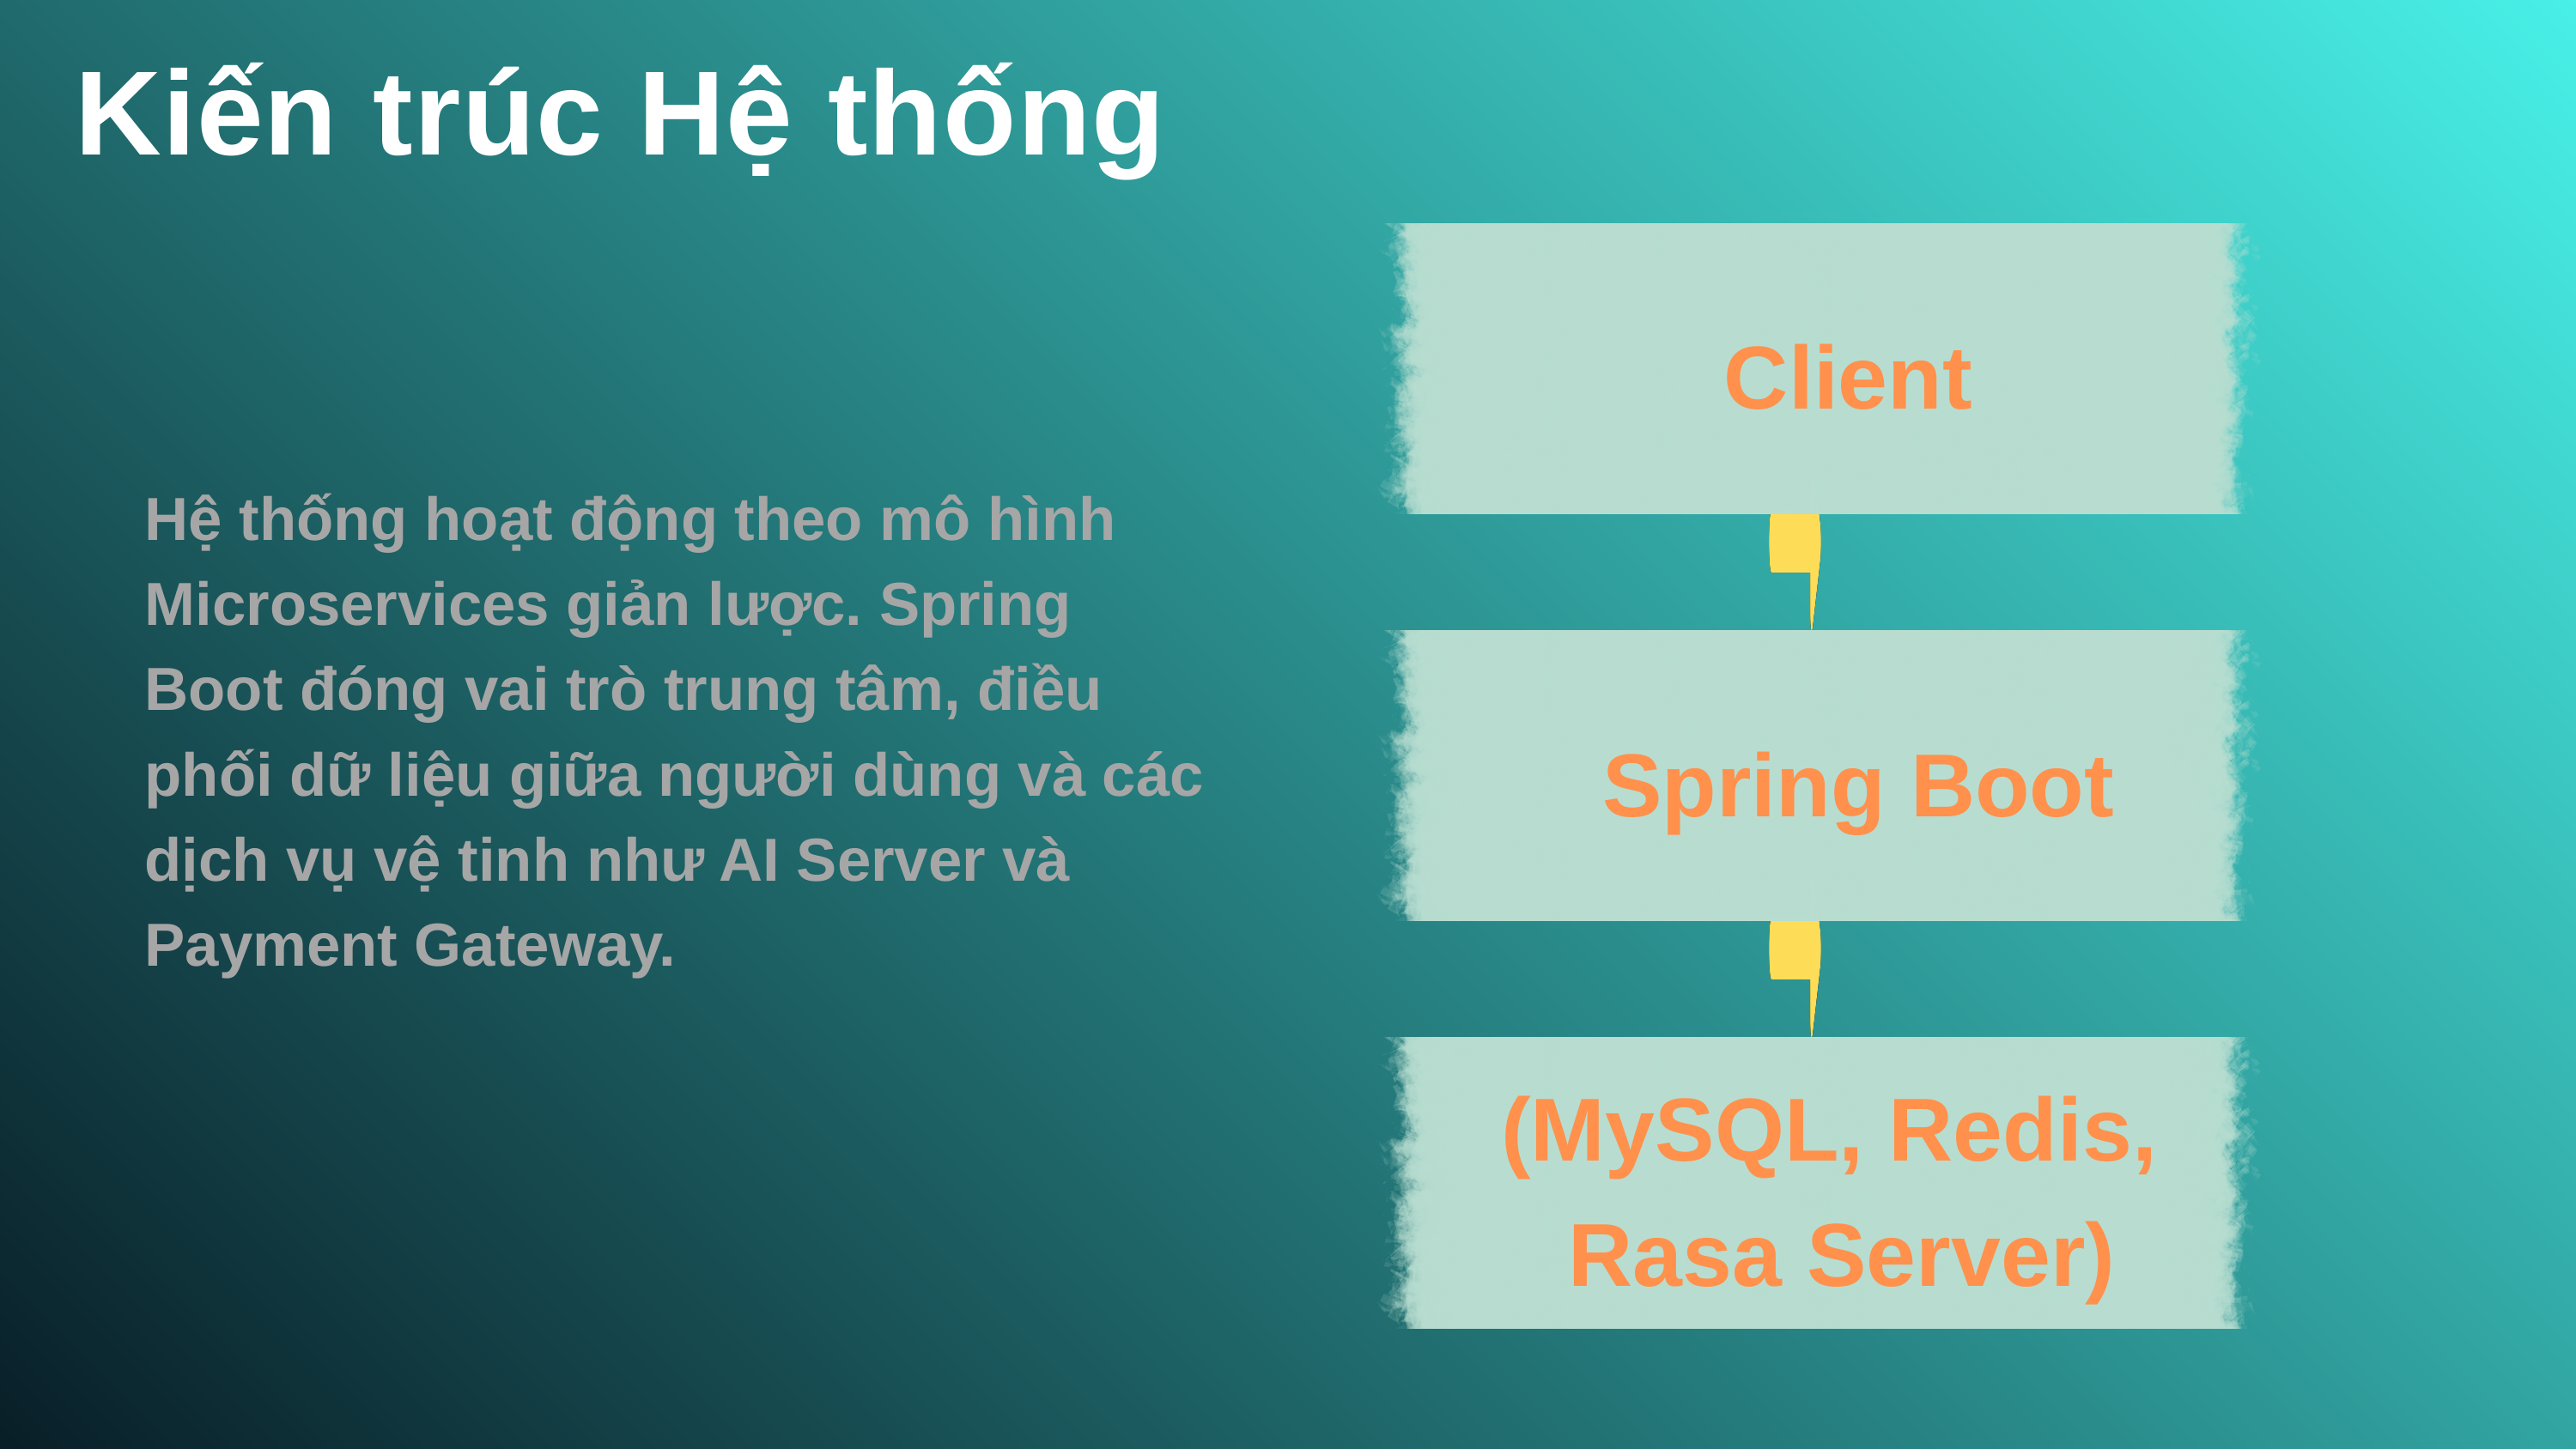

Kiến trúc Hệ thống

Client
Hệ thống hoạt động theo mô hình Microservices giản lược. Spring Boot đóng vai trò trung tâm, điều phối dữ liệu giữa người dùng và các dịch vụ vệ tinh như AI Server và Payment Gateway.

Spring Boot

(MySQL, Redis,
Rasa Server)